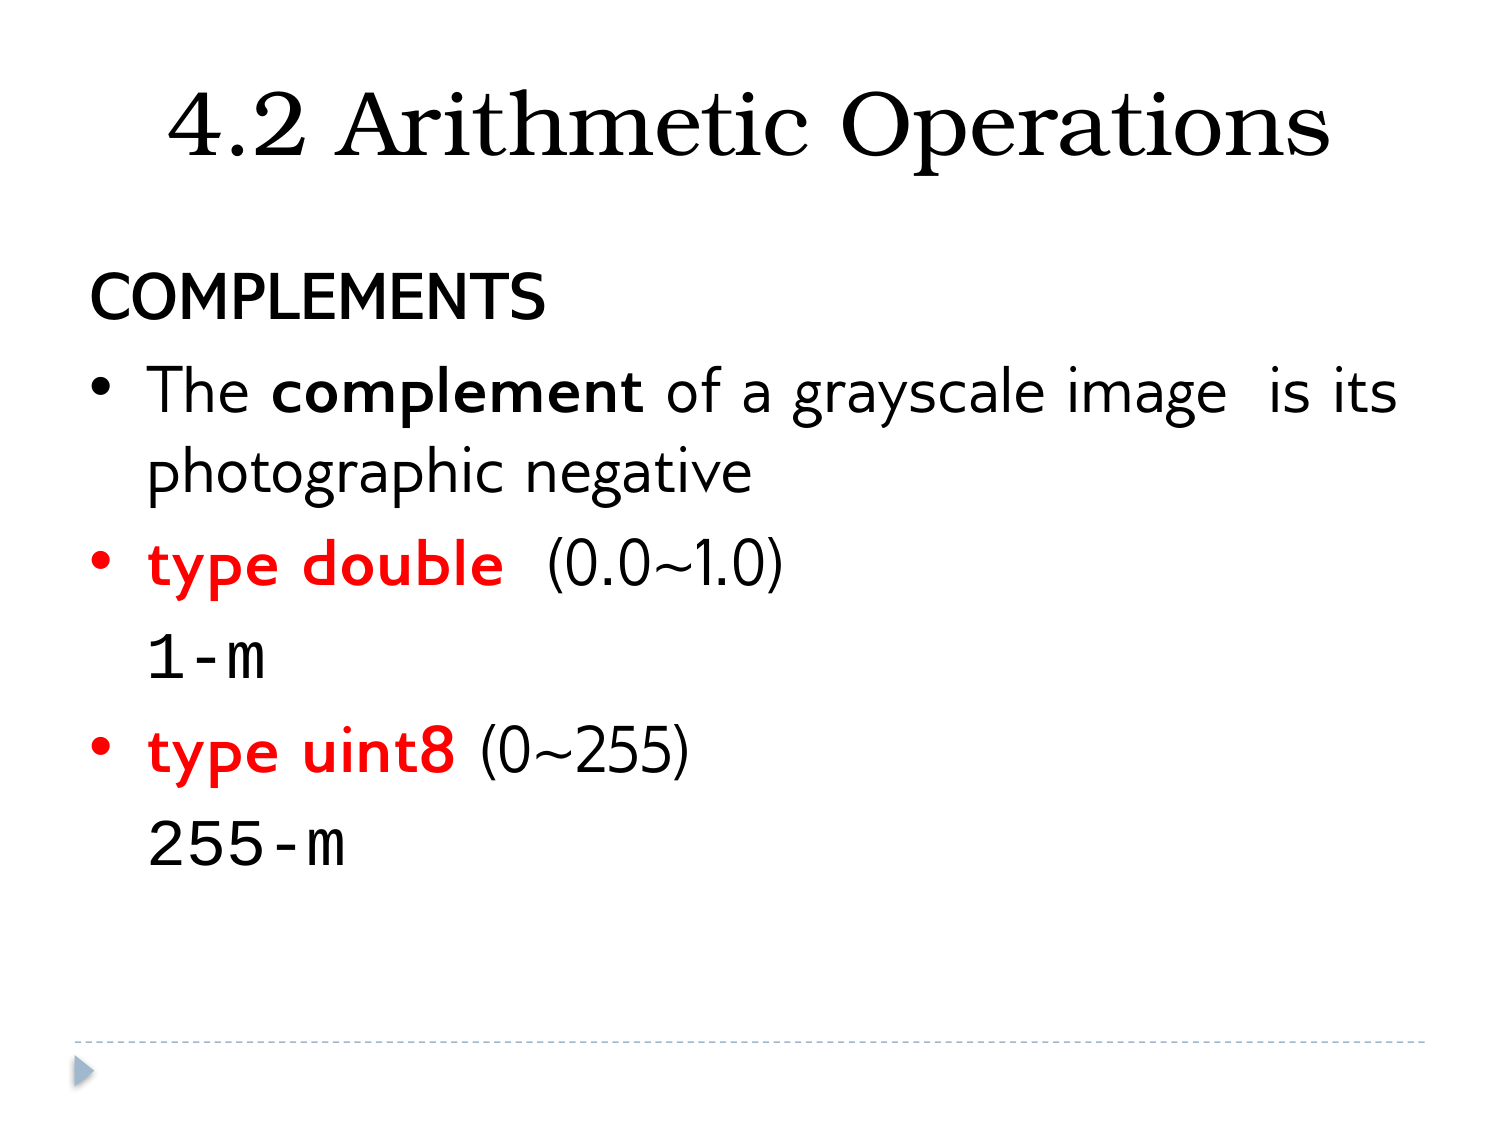

4.2 Arithmetic Operations
COMPLEMENTS
The complement of a grayscale image is its photographic negative
type double  (0.0~1.0)
	1-m
type uint8 (0~255)
	255-m

Ch4-p.69